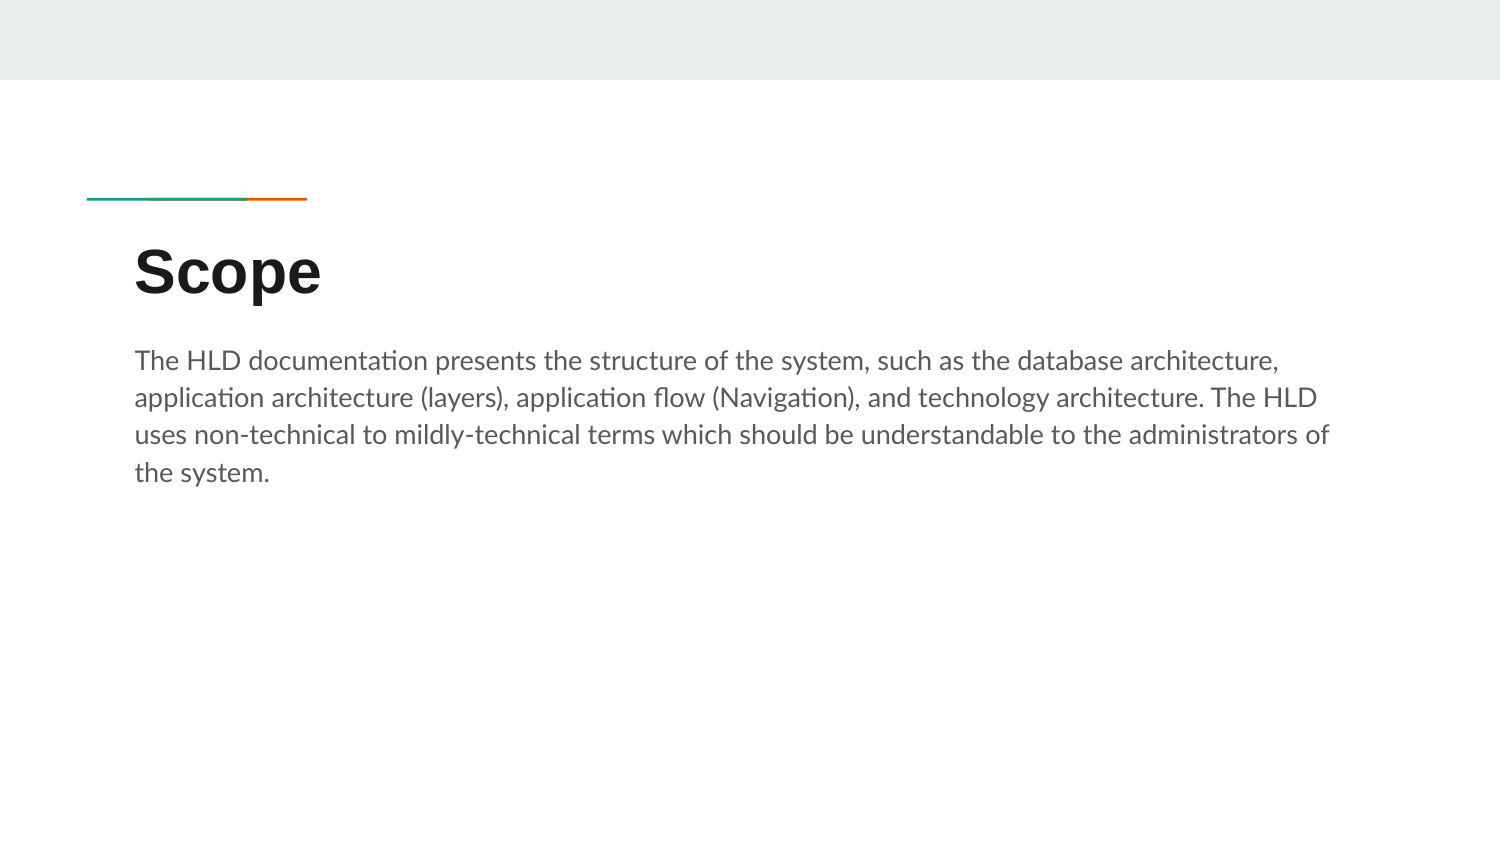

# Scope
The HLD documentation presents the structure of the system, such as the database architecture, application architecture (layers), application flow (Navigation), and technology architecture. The HLD uses non-technical to mildly-technical terms which should be understandable to the administrators of the system.